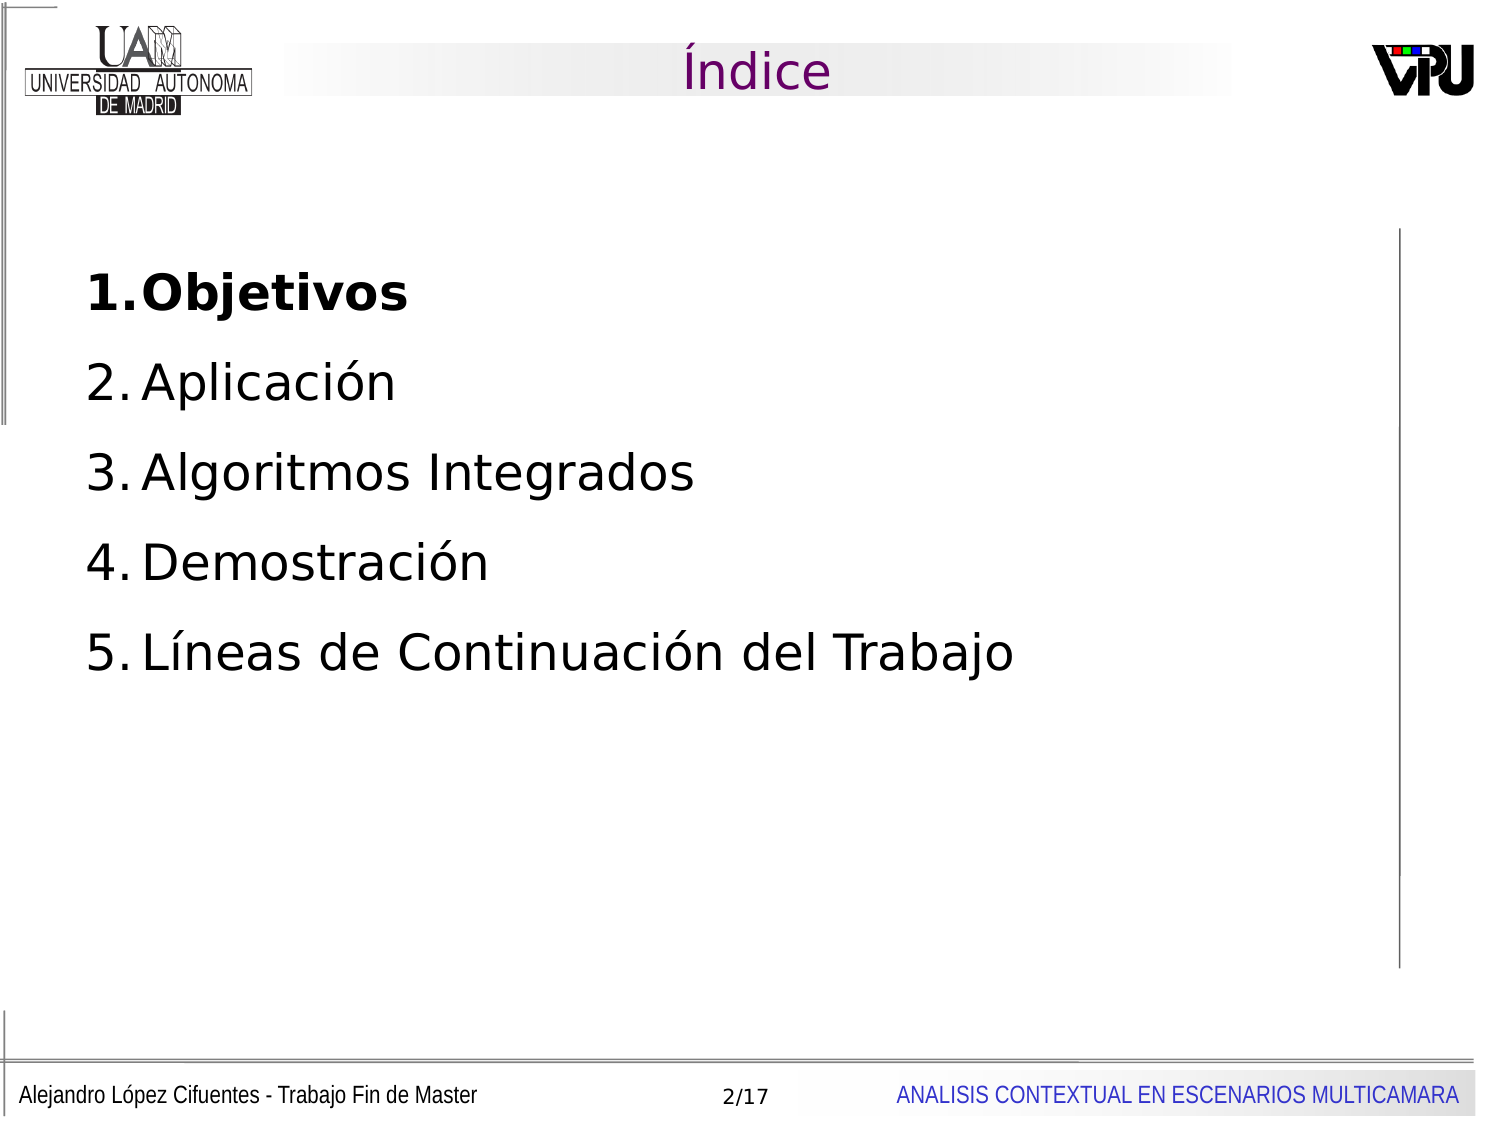

# Índice
Objetivos
Aplicación
Algoritmos Integrados
Demostración
Líneas de Continuación del Trabajo